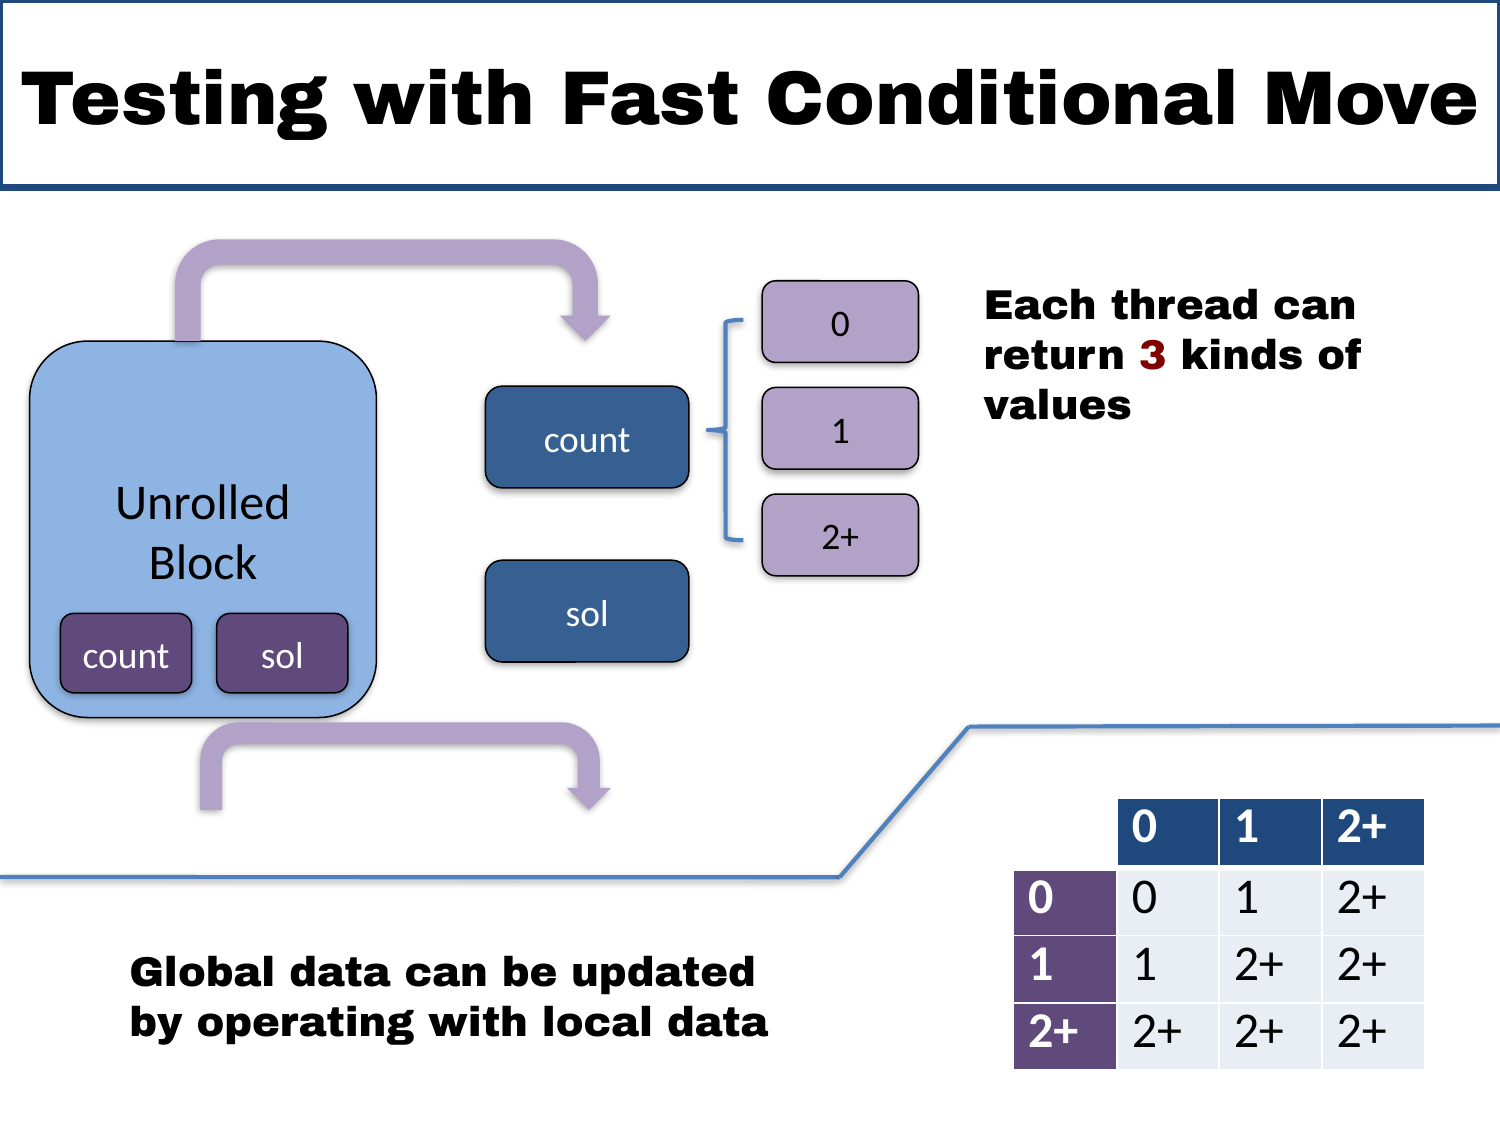

# Testing with Fast Conditional Move

Each thread can  return 3 kinds of values
0

Unrolled Block
count
1
2+
sol
count
sol

|  | 0 | 1 | 2+ |
| --- | --- | --- | --- |
| 0 | 0 | 1 | 2+ |
| 1 | 1 | 2+ | 2+ |
| 2+ | 2+ | 2+ | 2+ |
Global data can be updated
by operating with local data